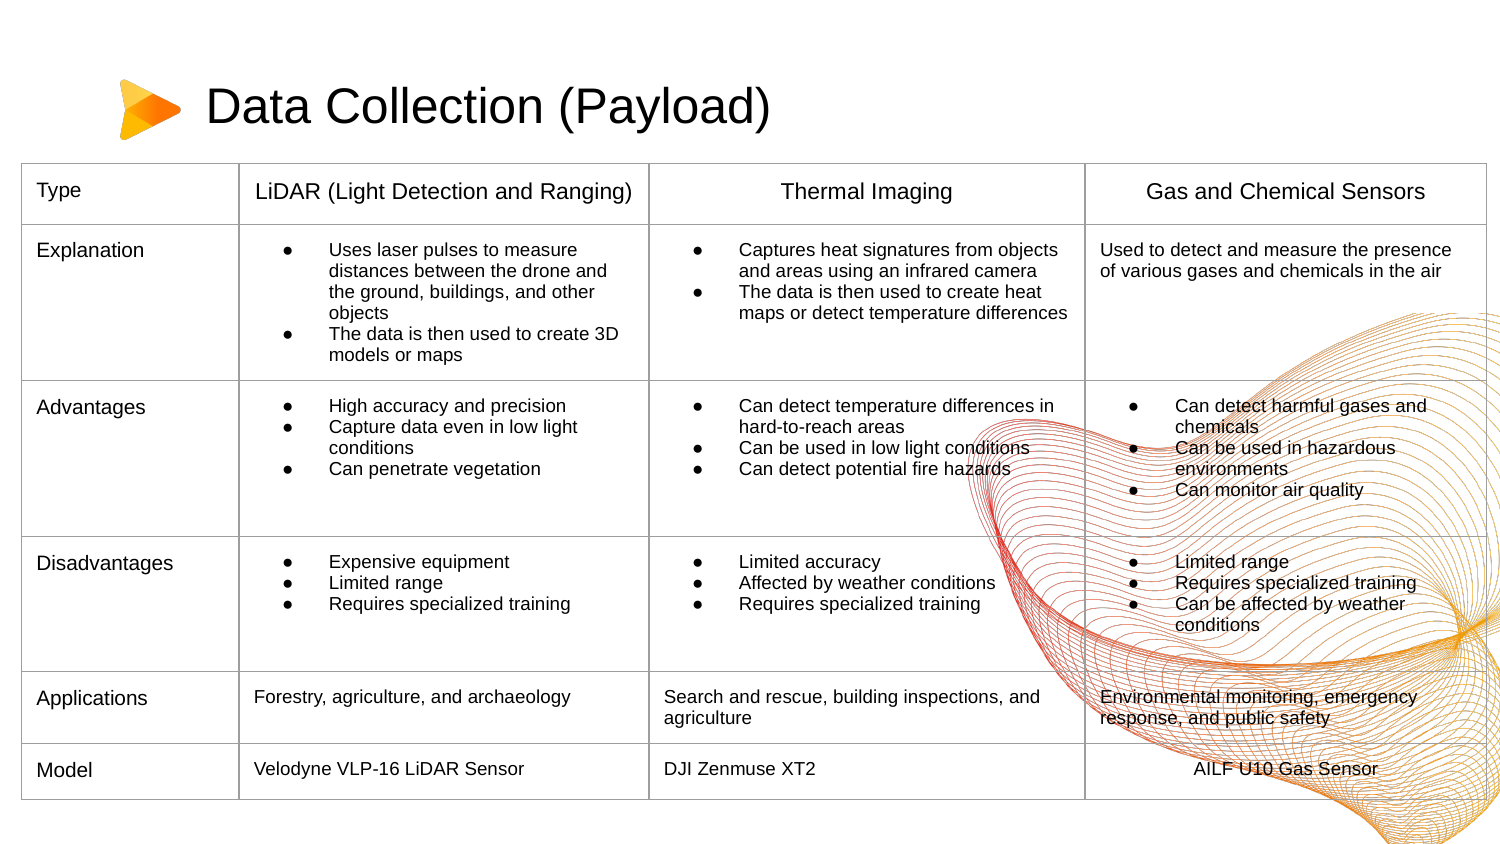

# Data Collection (Payload)
| Type | LiDAR (Light Detection and Ranging) | Thermal Imaging | Gas and Chemical Sensors |
| --- | --- | --- | --- |
| Explanation | Uses laser pulses to measure distances between the drone and the ground, buildings, and other objects The data is then used to create 3D models or maps | Captures heat signatures from objects and areas using an infrared camera The data is then used to create heat maps or detect temperature differences | Used to detect and measure the presence of various gases and chemicals in the air |
| Advantages | High accuracy and precision Capture data even in low light conditions Can penetrate vegetation | Can detect temperature differences in hard-to-reach areas Can be used in low light conditions Can detect potential fire hazards | Can detect harmful gases and chemicals Can be used in hazardous environments Can monitor air quality |
| Disadvantages | Expensive equipment Limited range Requires specialized training | Limited accuracy Affected by weather conditions Requires specialized training | Limited range Requires specialized training Can be affected by weather conditions |
| Applications | Forestry, agriculture, and archaeology | Search and rescue, building inspections, and agriculture | Environmental monitoring, emergency response, and public safety |
| Model | Velodyne VLP-16 LiDAR Sensor | DJI Zenmuse XT2 | AILF U10 Gas Sensor |